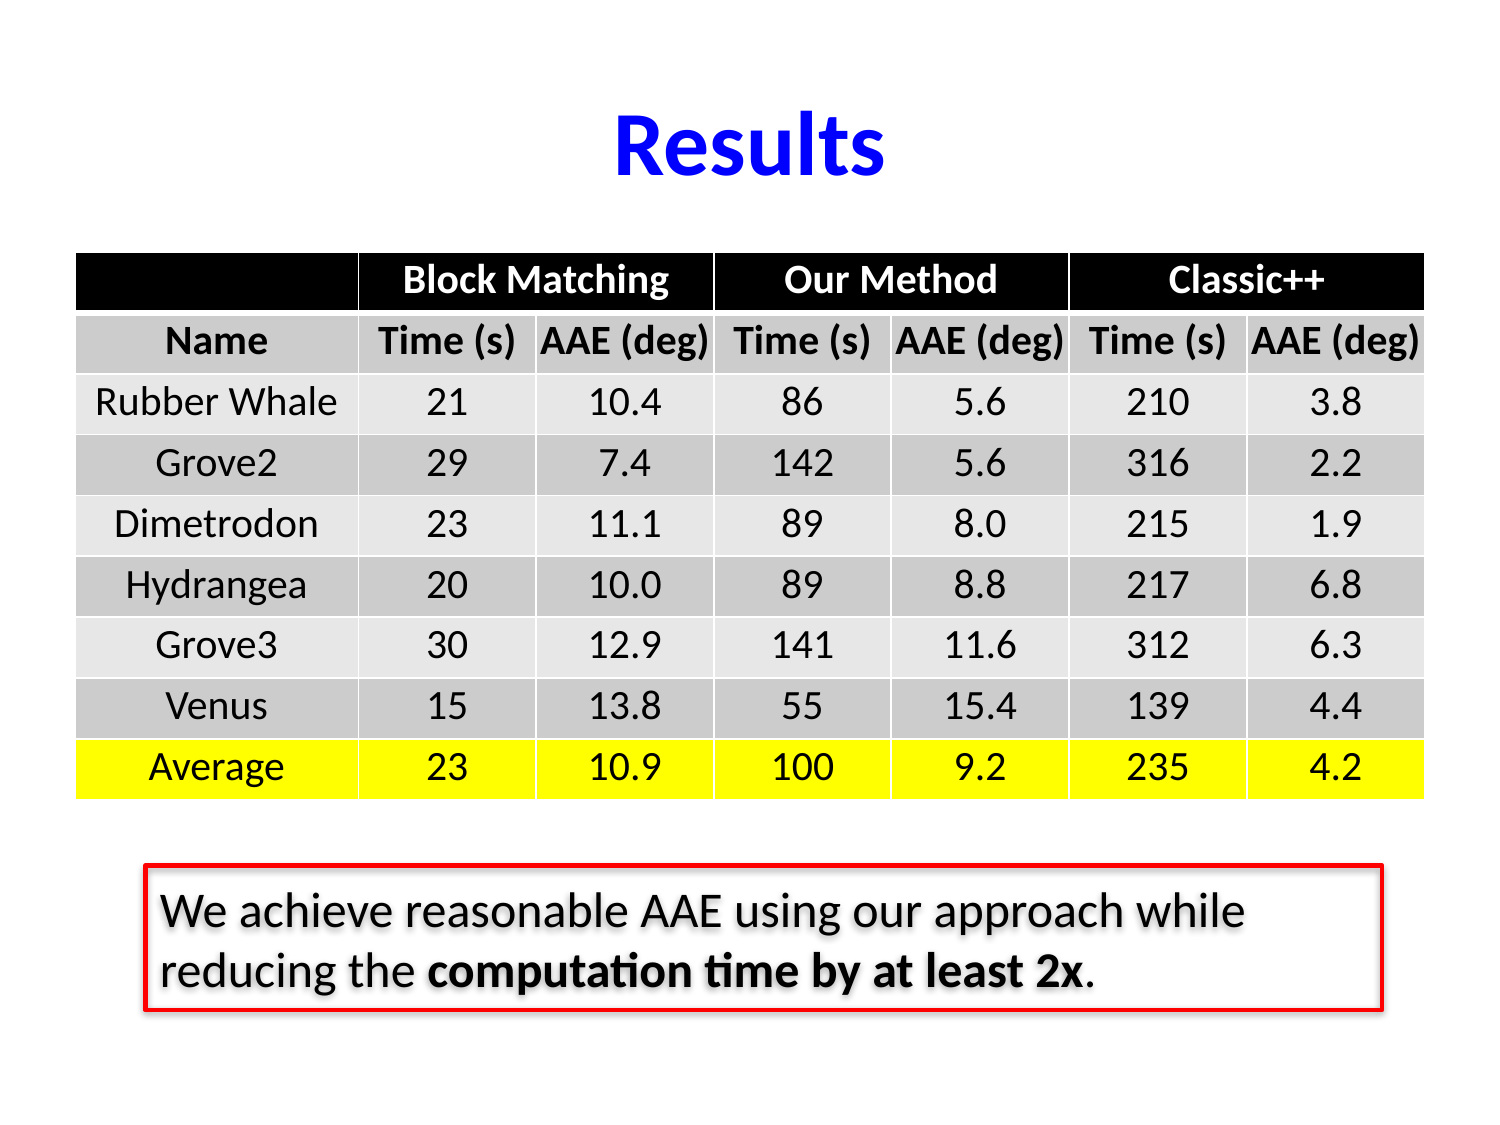

# Results
|  | Block Matching |  | Our Method |  | Classic++ |  |
| --- | --- | --- | --- | --- | --- | --- |
| Name | Time (s) | AAE (deg) | Time (s) | AAE (deg) | Time (s) | AAE (deg) |
| Rubber Whale | 21 | 10.4 | 86 | 5.6 | 210 | 3.8 |
| Grove2 | 29 | 7.4 | 142 | 5.6 | 316 | 2.2 |
| Dimetrodon | 23 | 11.1 | 89 | 8.0 | 215 | 1.9 |
| Hydrangea | 20 | 10.0 | 89 | 8.8 | 217 | 6.8 |
| Grove3 | 30 | 12.9 | 141 | 11.6 | 312 | 6.3 |
| Venus | 15 | 13.8 | 55 | 15.4 | 139 | 4.4 |
| Average | 23 | 10.9 | 100 | 9.2 | 235 | 4.2 |

We achieve reasonable AAE using our approach while reducing the computation time by at least 2x.